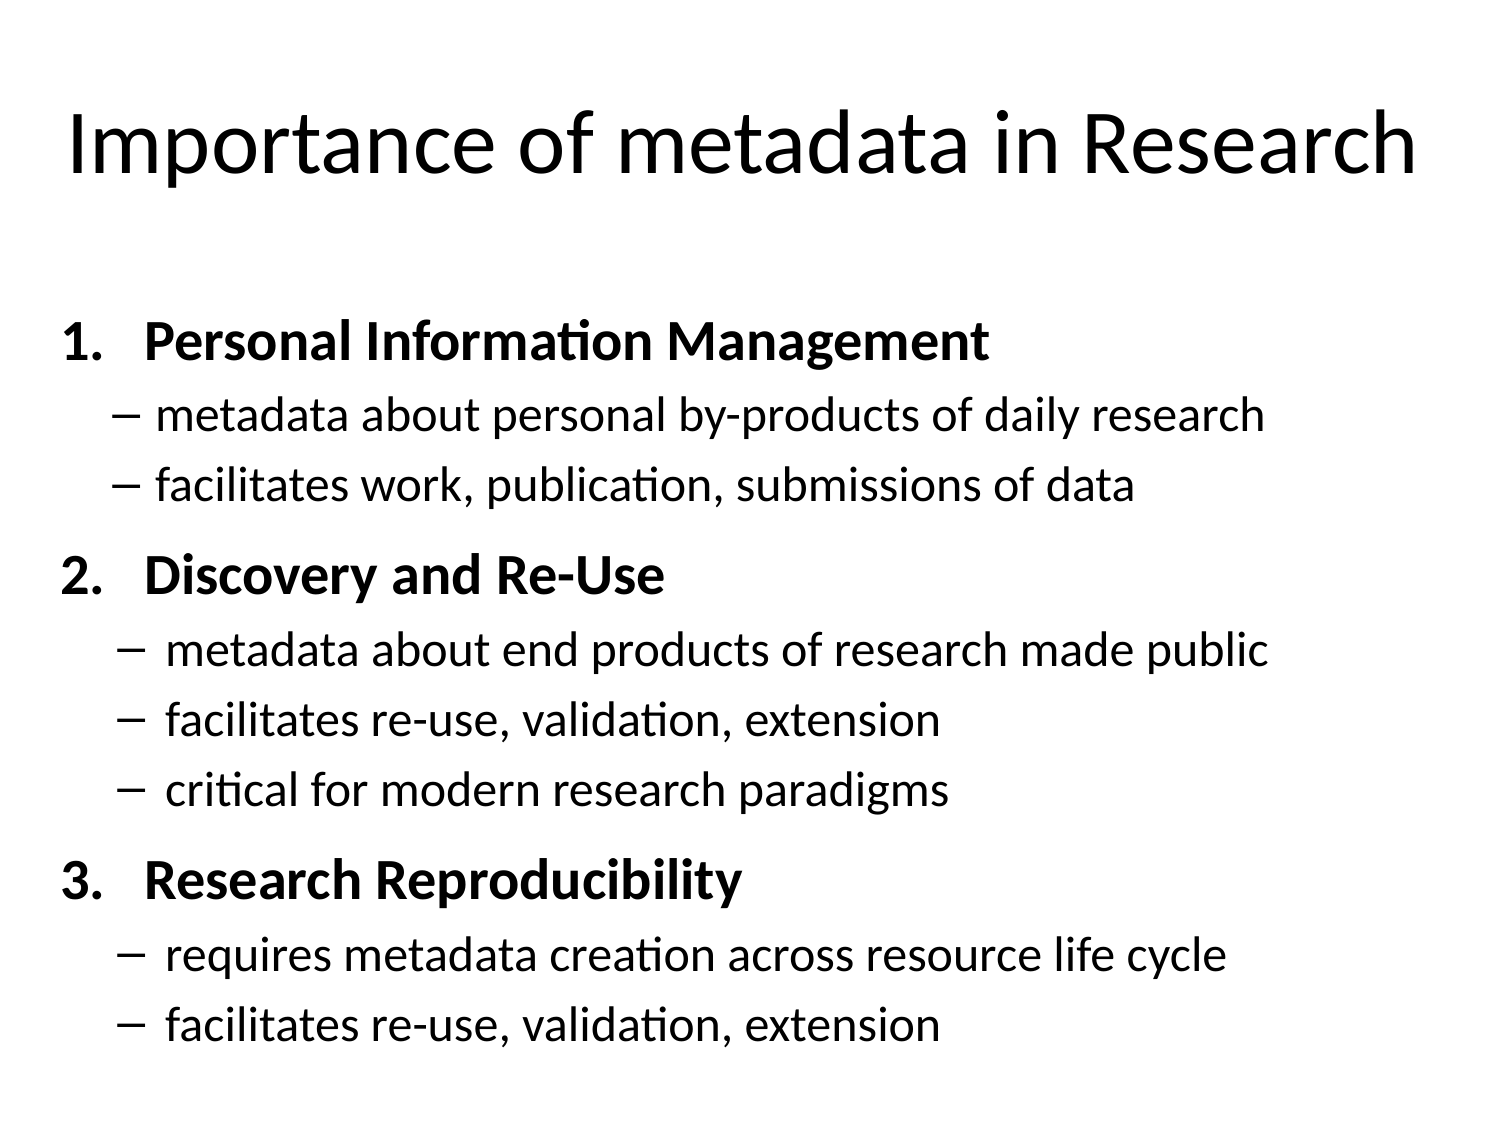

# Importance of metadata in Research
Personal Information Management
metadata about personal by-products of daily research
facilitates work, publication, submissions of data
Discovery and Re-Use
metadata about end products of research made public
facilitates re-use, validation, extension
critical for modern research paradigms
Research Reproducibility
requires metadata creation across resource life cycle
facilitates re-use, validation, extension